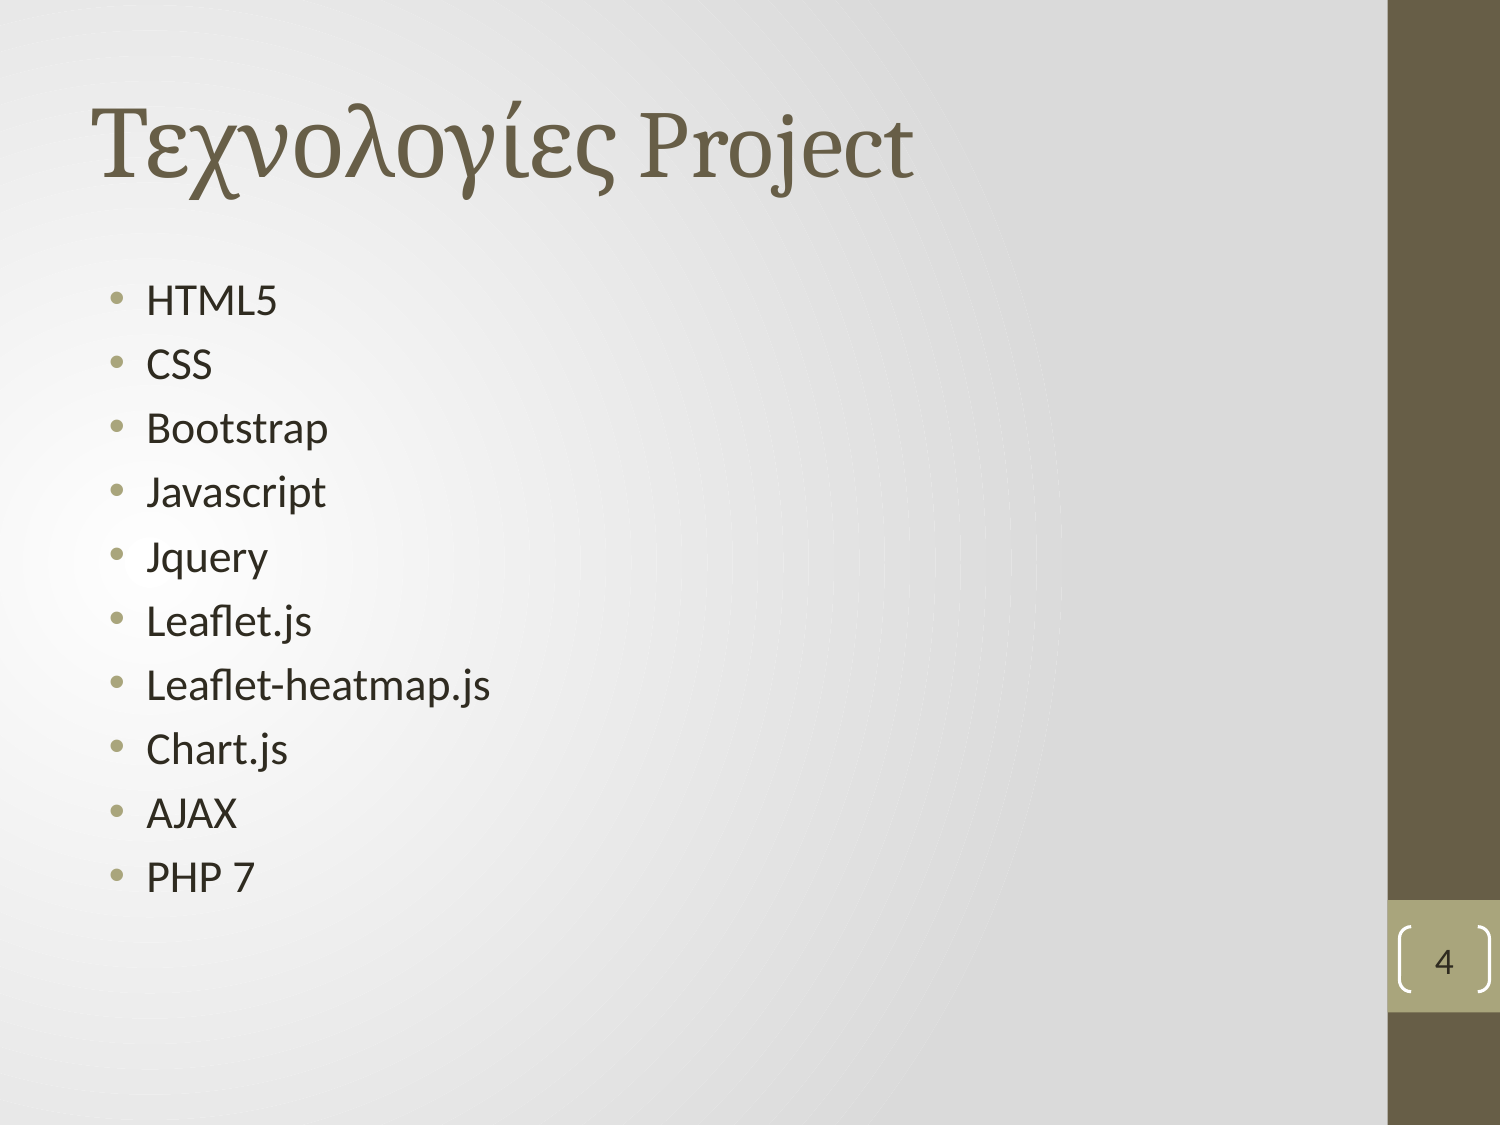

# Τεχνολογίες Project
HTML5
CSS
Bootstrap
Javascript
Jquery
Leaflet.js
Leaflet-heatmap.js
Chart.js
AJAX
PHP 7
4